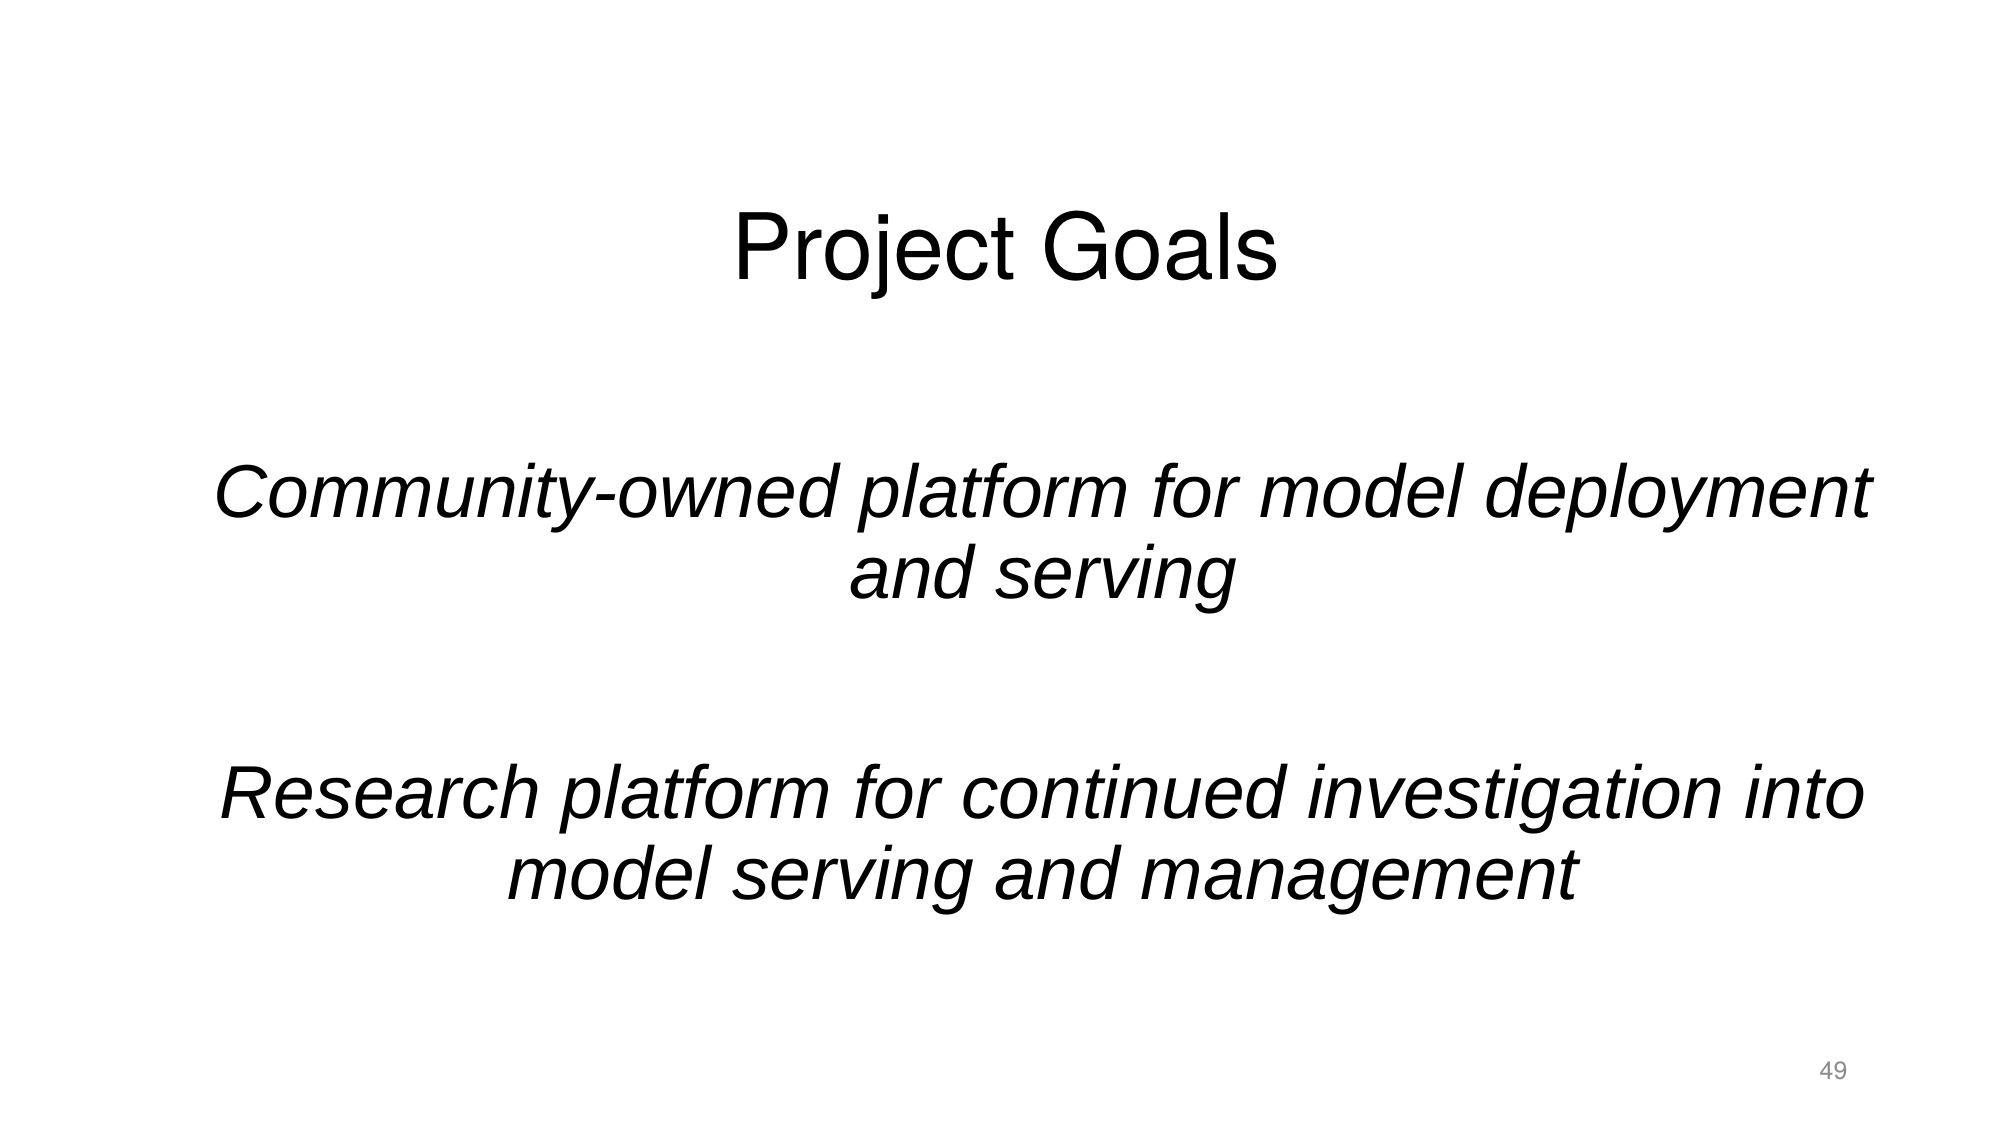

# Project Goals
Community-owned platform for model deployment and serving

Research platform for continued investigation into model serving and management
49